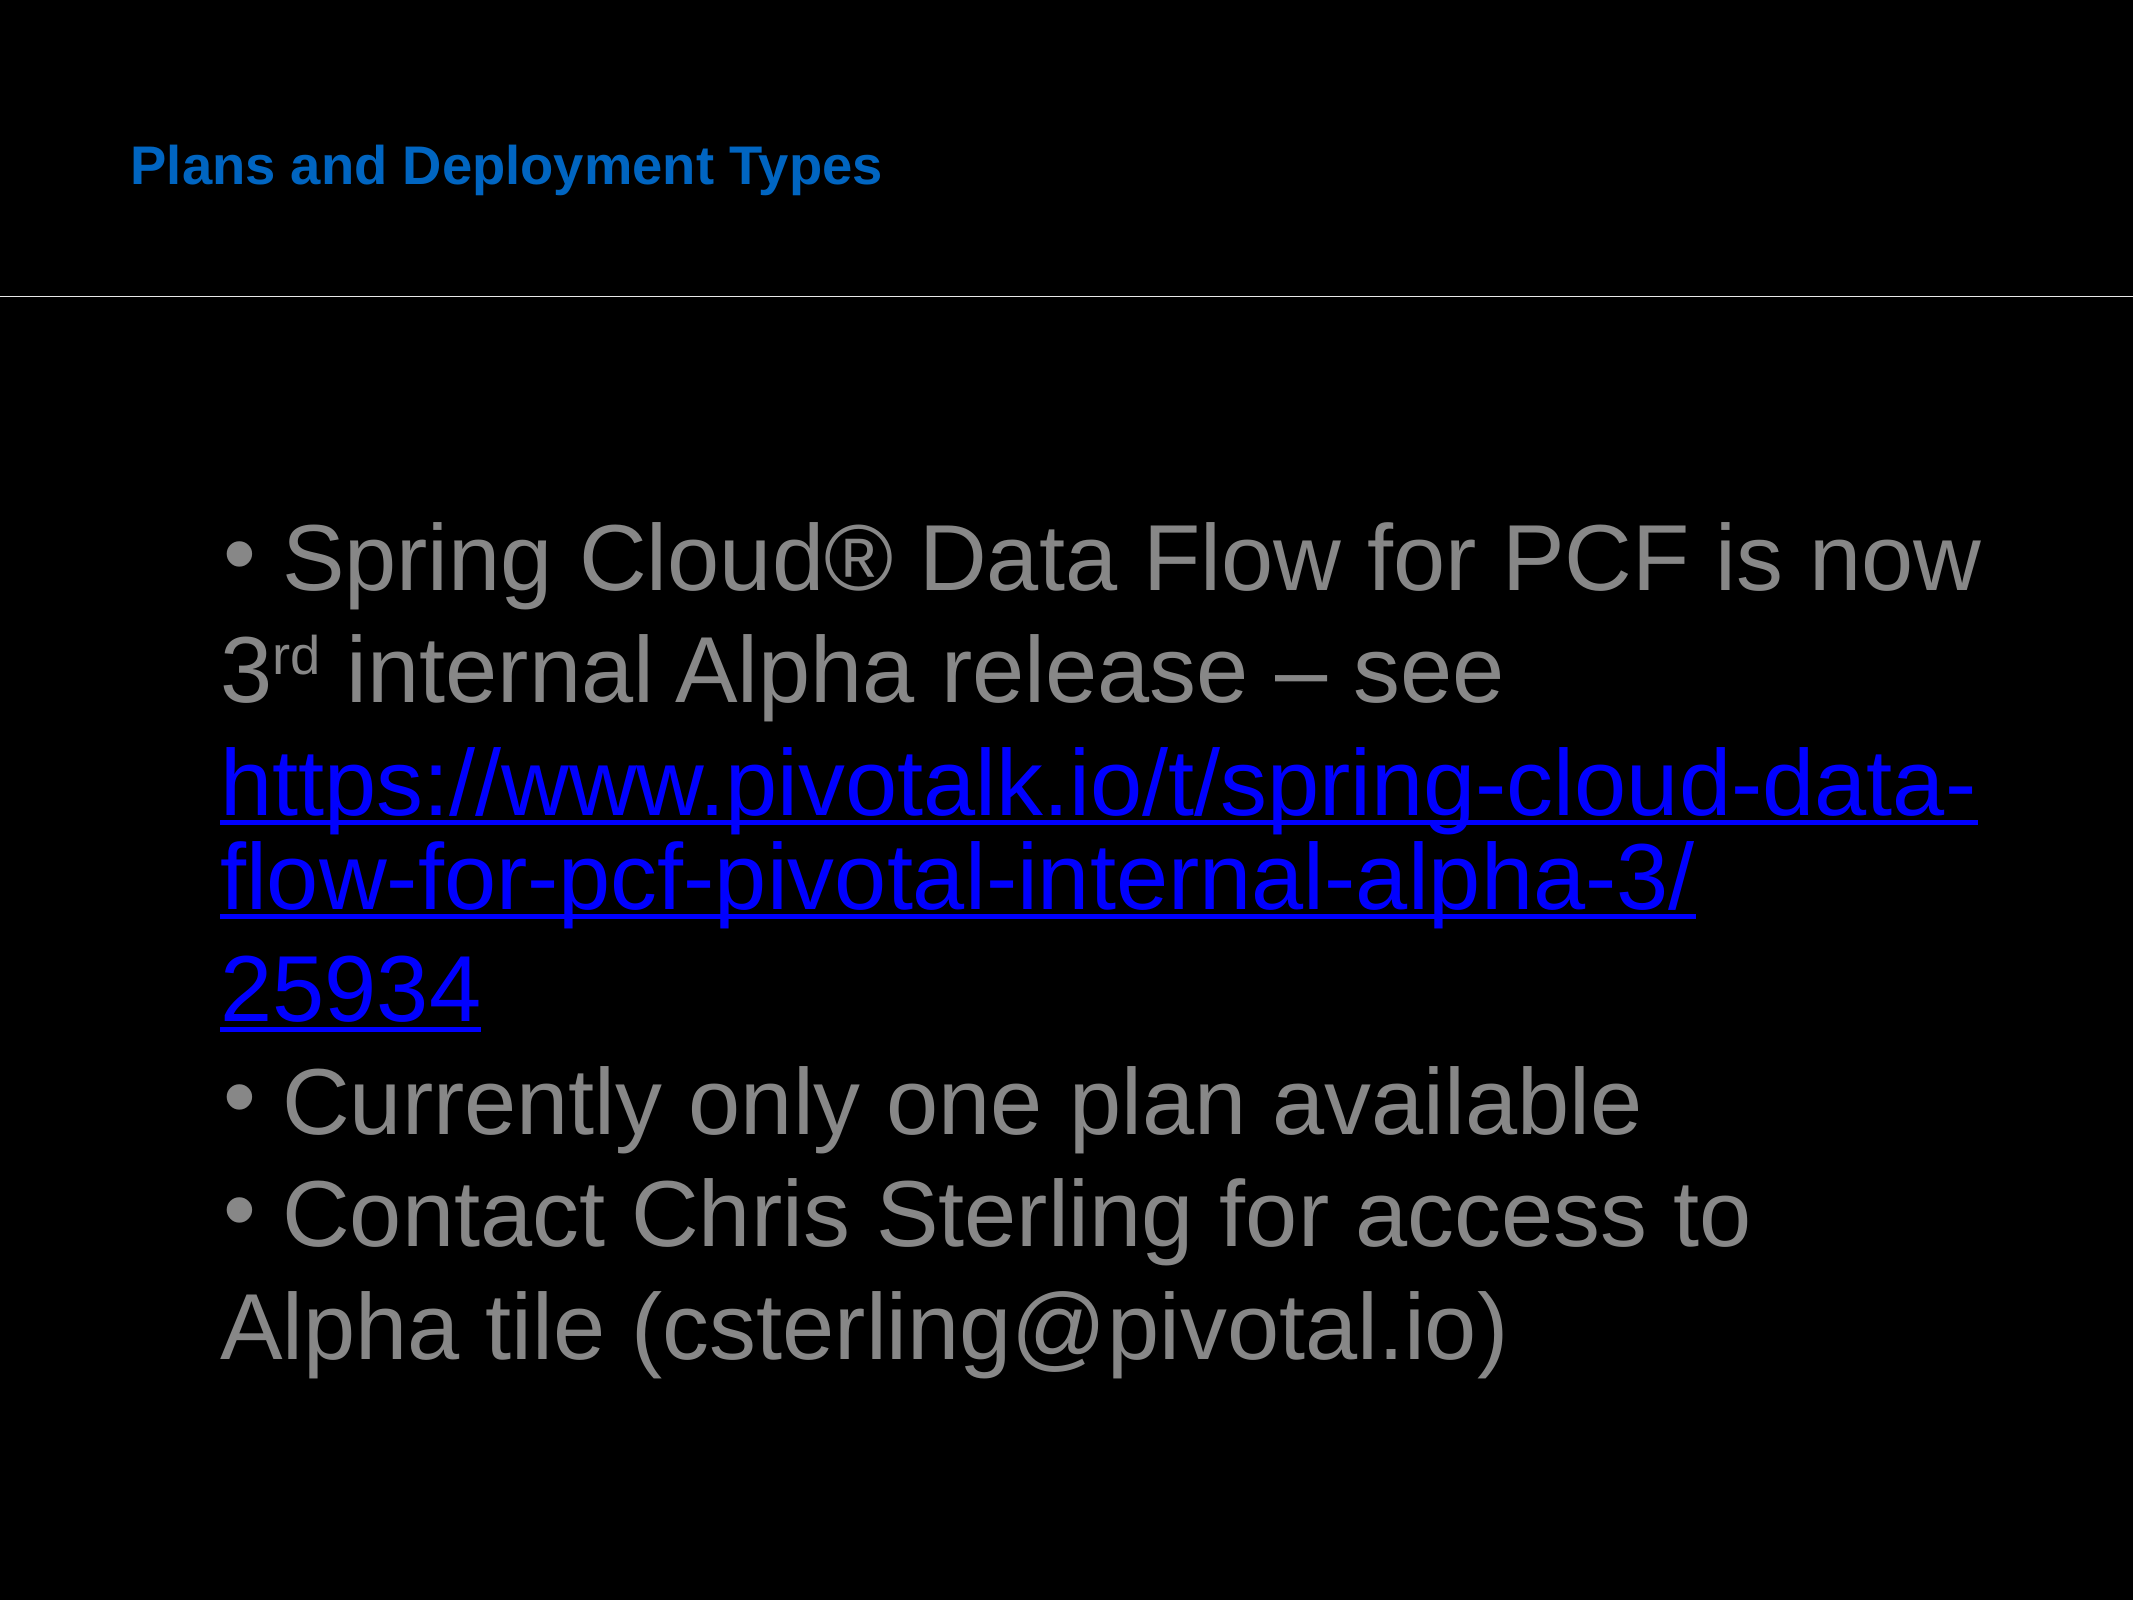

# Plans and Deployment Types
 Spring Cloud® Data Flow for PCF is now 3rd internal Alpha release – see https://www.pivotalk.io/t/spring-cloud-data-flow-for-pcf-pivotal-internal-alpha-3/25934
 Currently only one plan available
 Contact Chris Sterling for access to Alpha tile (csterling@pivotal.io)